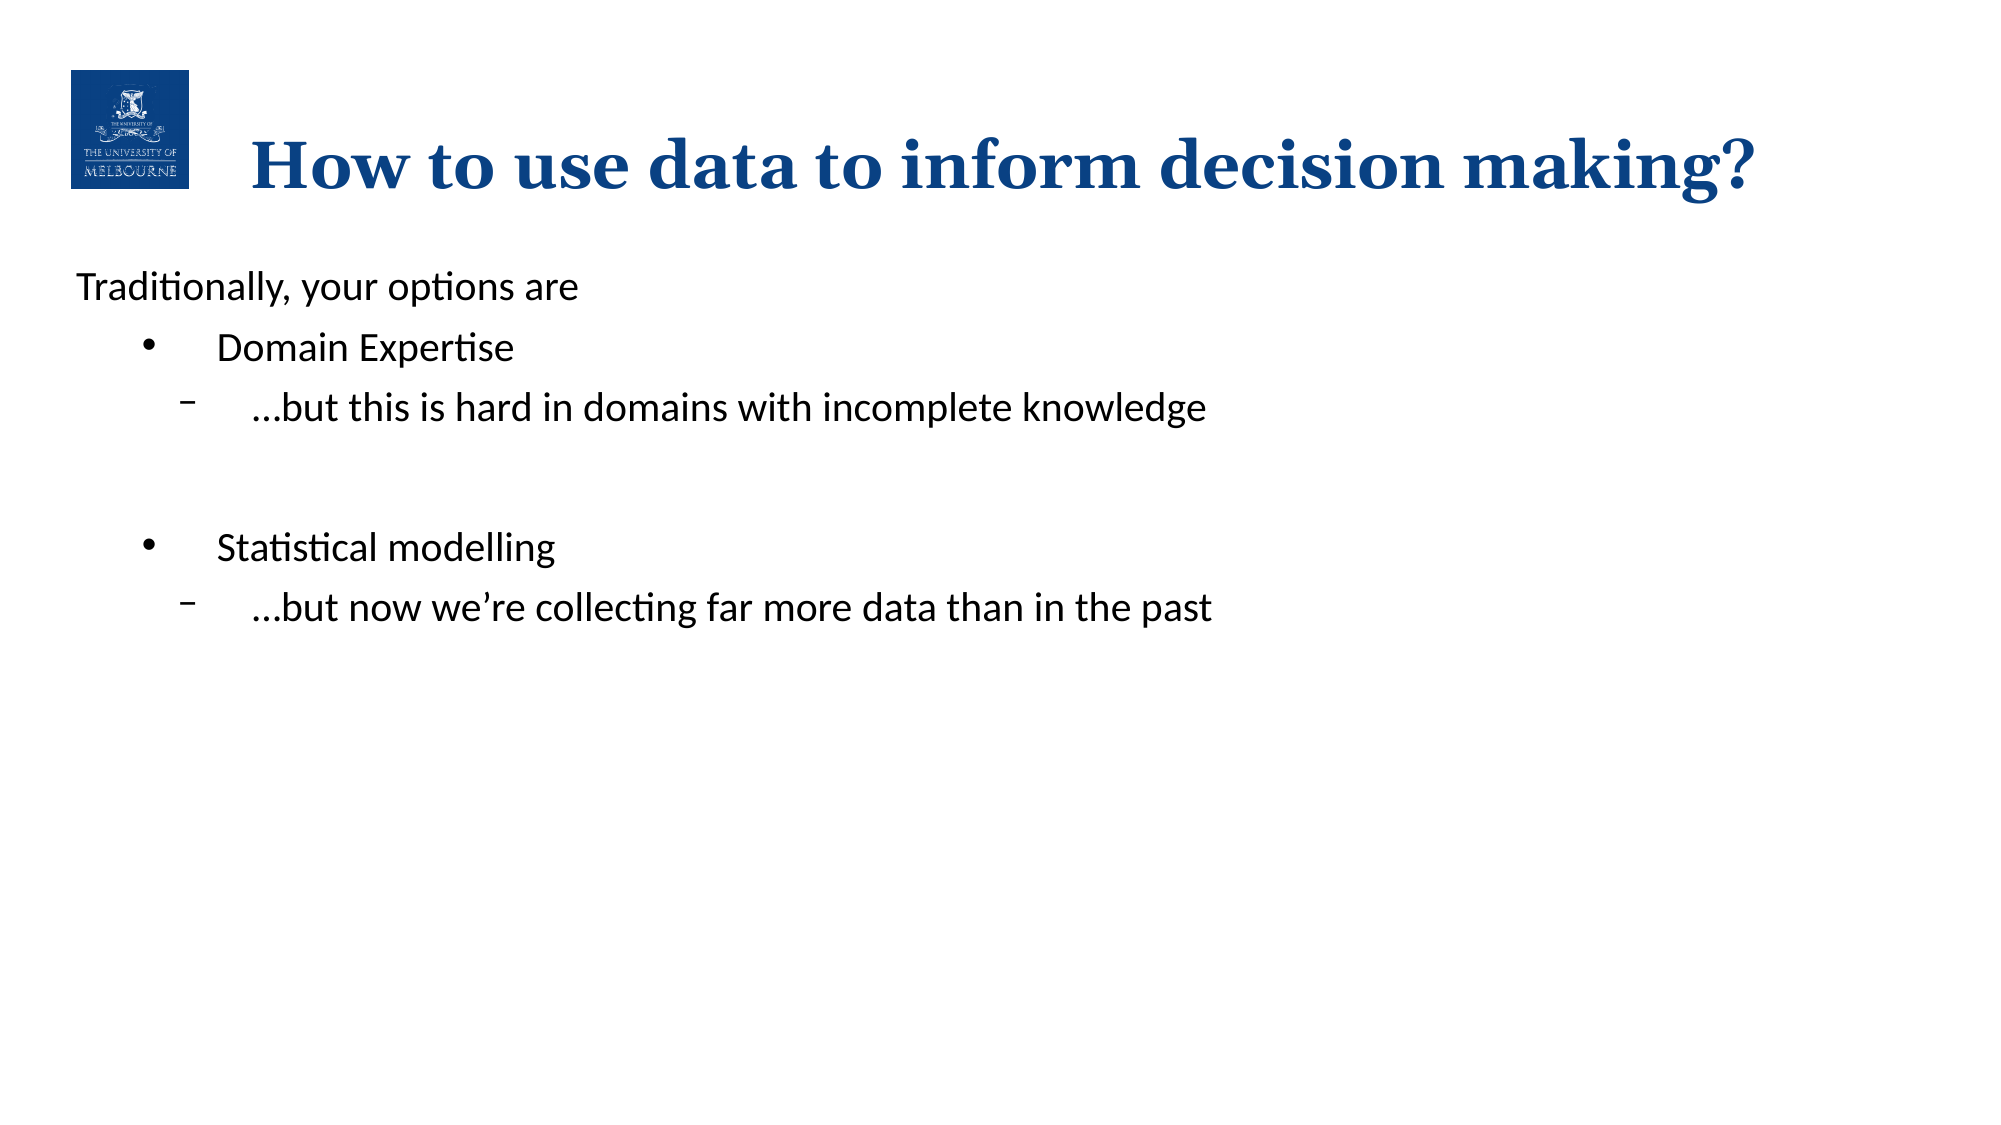

# How to use data to inform decision making?
Traditionally, your options are
Domain Expertise
…but this is hard in domains with incomplete knowledge

Statistical modelling
…but now we’re collecting far more data than in the past